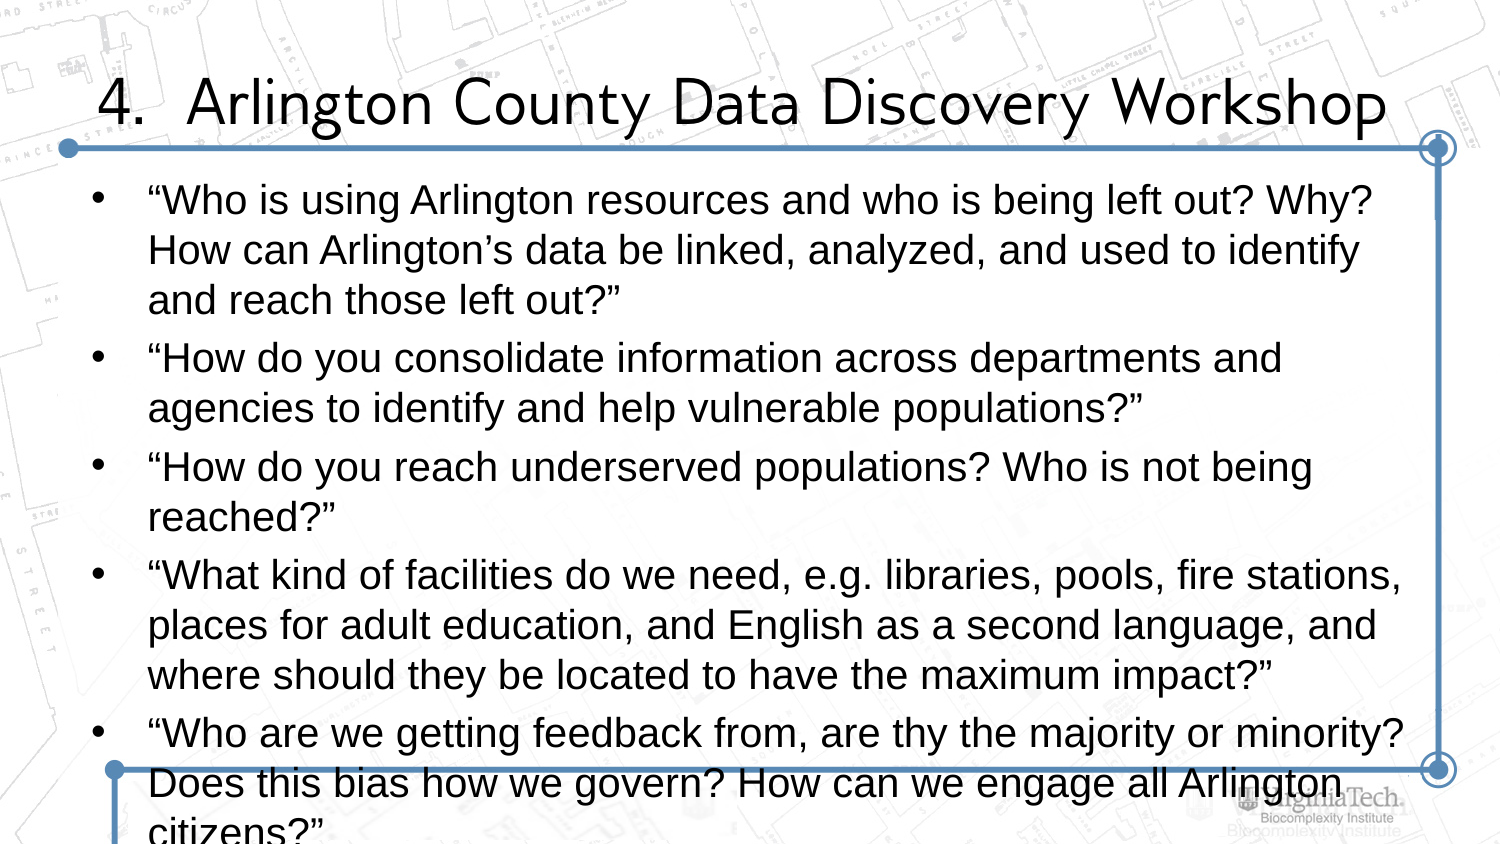

# 4.  Arlington County Data Discovery Workshop
“Who is using Arlington resources and who is being left out? Why? How can Arlington’s data be linked, analyzed, and used to identify and reach those left out?”
“How do you consolidate information across departments and agencies to identify and help vulnerable populations?”
“How do you reach underserved populations? Who is not being reached?”
“What kind of facilities do we need, e.g. libraries, pools, fire stations, places for adult education, and English as a second language, and where should they be located to have the maximum impact?”
“Who are we getting feedback from, are thy the majority or minority? Does this bias how we govern? How can we engage all Arlington citizens?”